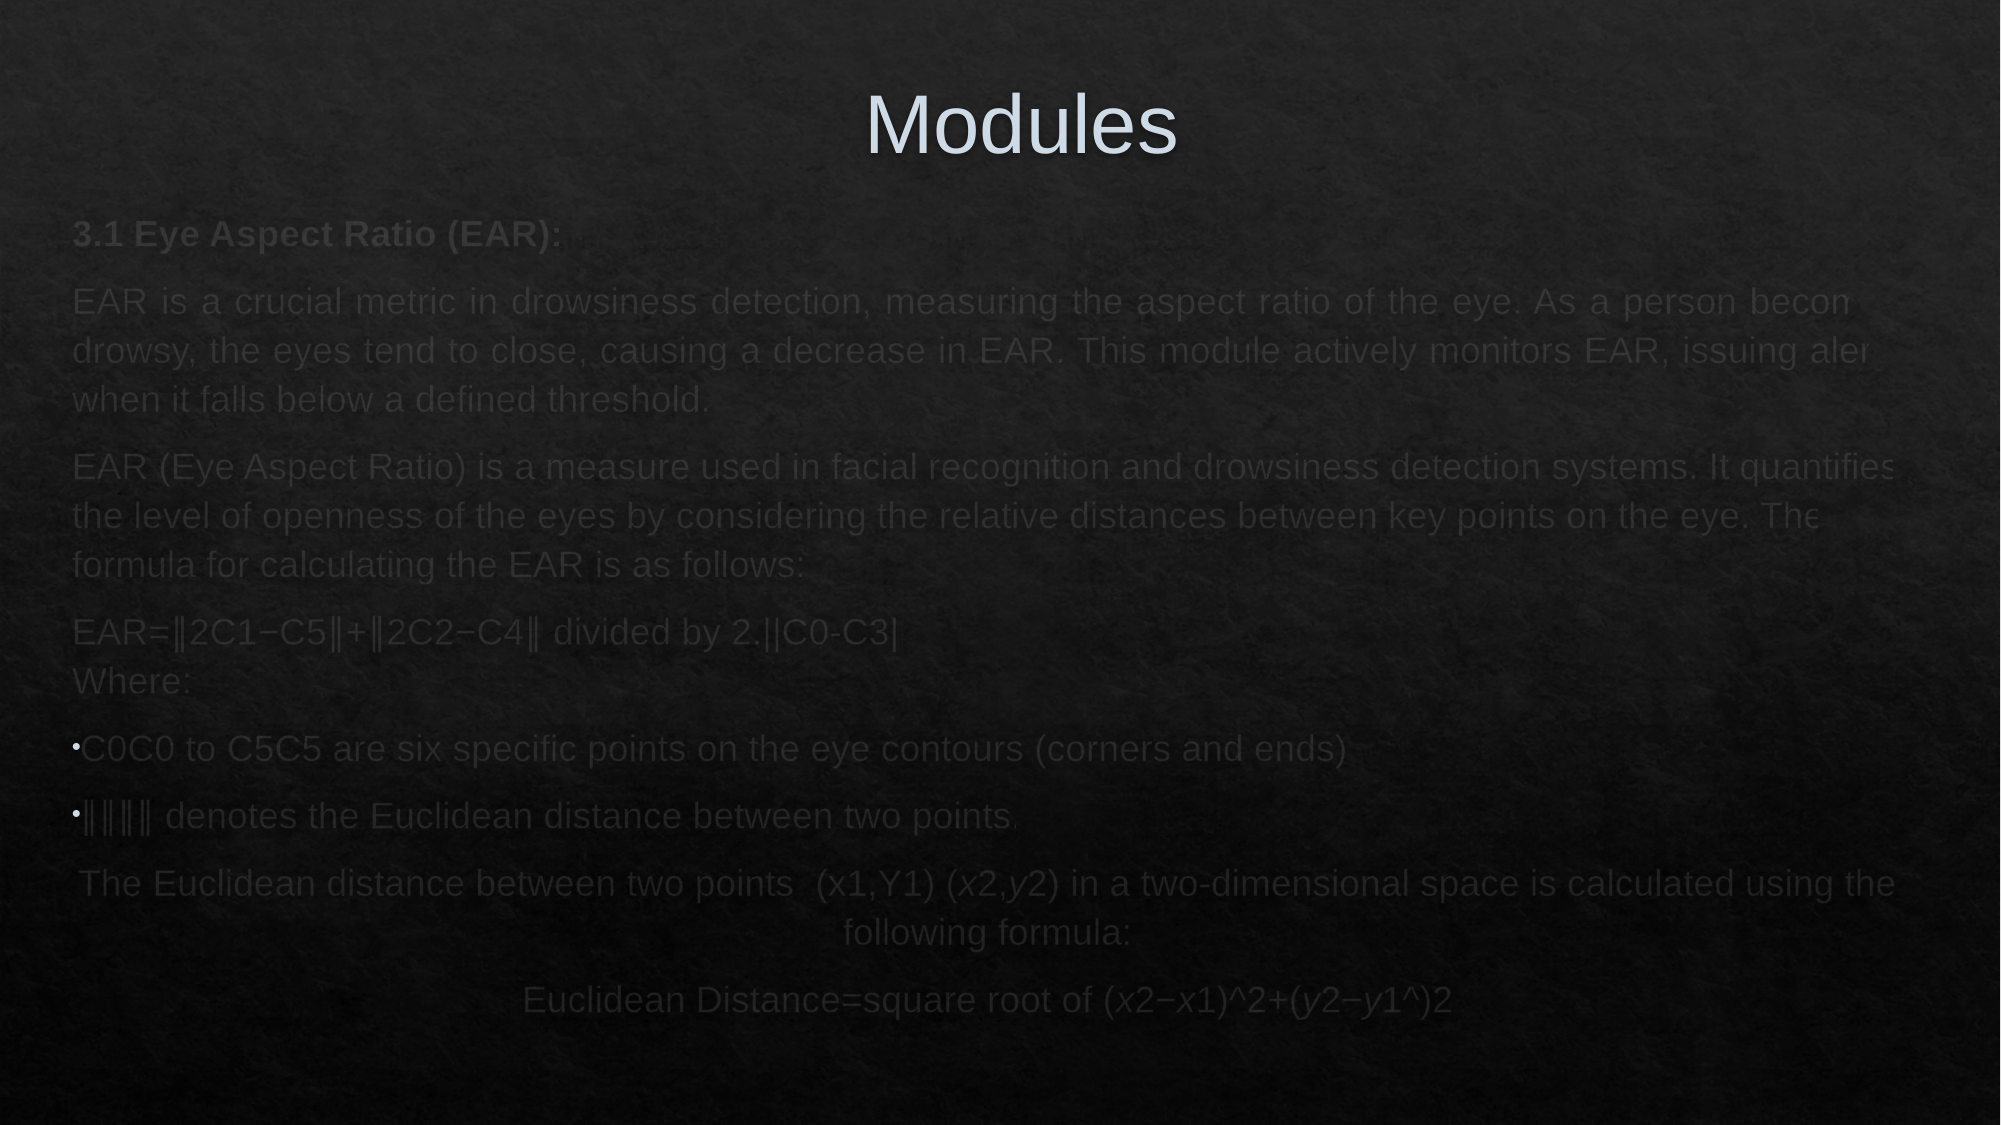

# Modules
3.1 Eye Aspect Ratio (EAR):
EAR is a crucial metric in drowsiness detection, measuring the aspect ratio of the eye. As a person becomes drowsy, the eyes tend to close, causing a decrease in EAR. This module actively monitors EAR, issuing alerts when it falls below a defined threshold.
EAR (Eye Aspect Ratio) is a measure used in facial recognition and drowsiness detection systems. It quantifies the level of openness of the eyes by considering the relative distances between key points on the eye. The formula for calculating the EAR is as follows:
EAR=∥2C1​−C5​∥+∥2C2​−C4​∥​ divided by 2.||C0-C3||
Where:
C0C0​ to C5C5​ are six specific points on the eye contours (corners and ends).
∥∥∥∥ denotes the Euclidean distance between two points.
The Euclidean distance between two points  (x1,Y1) (x2​,y2​) in a two-dimensional space is calculated using the following formula:
Euclidean Distance=square root of (x2​−x1​)^2+(y2​−y1​^)2​